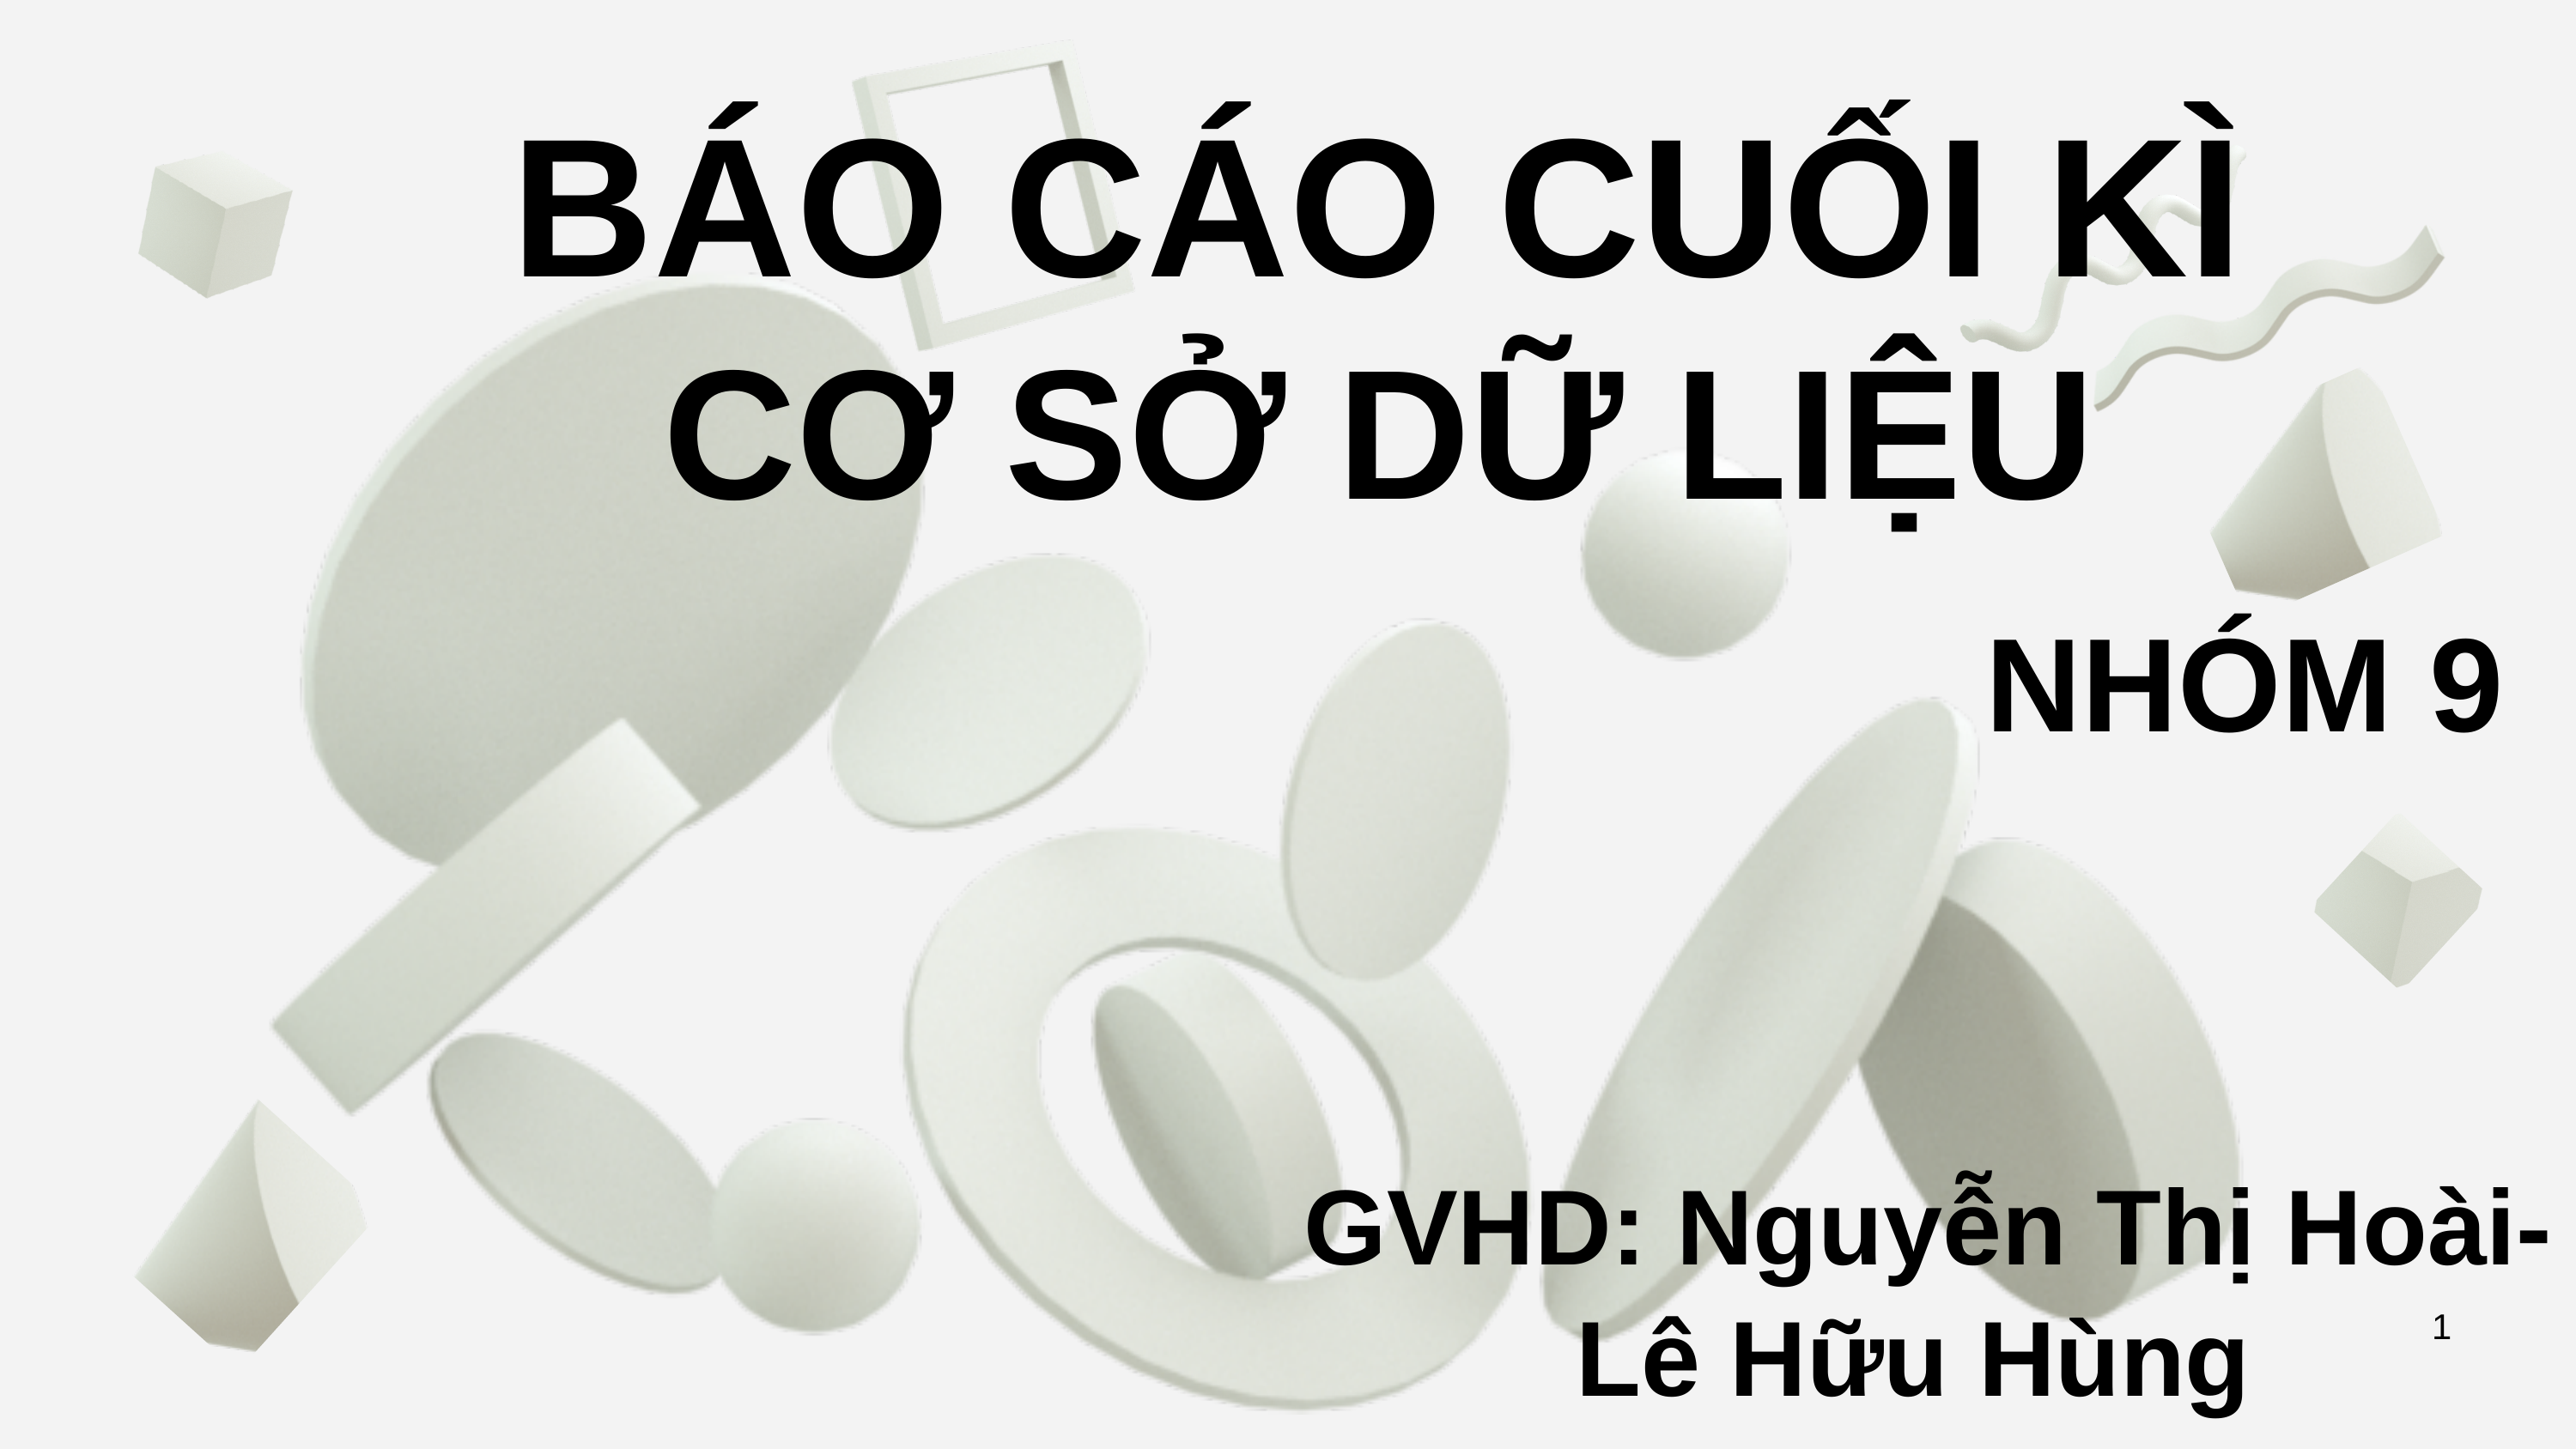

BÁO CÁO CUỐI KÌ

CƠ SỞ DỮ LIỆU

NHÓM 9

GVHD: Nguyễn Thị Hoài-Lê Hữu Hùng
1